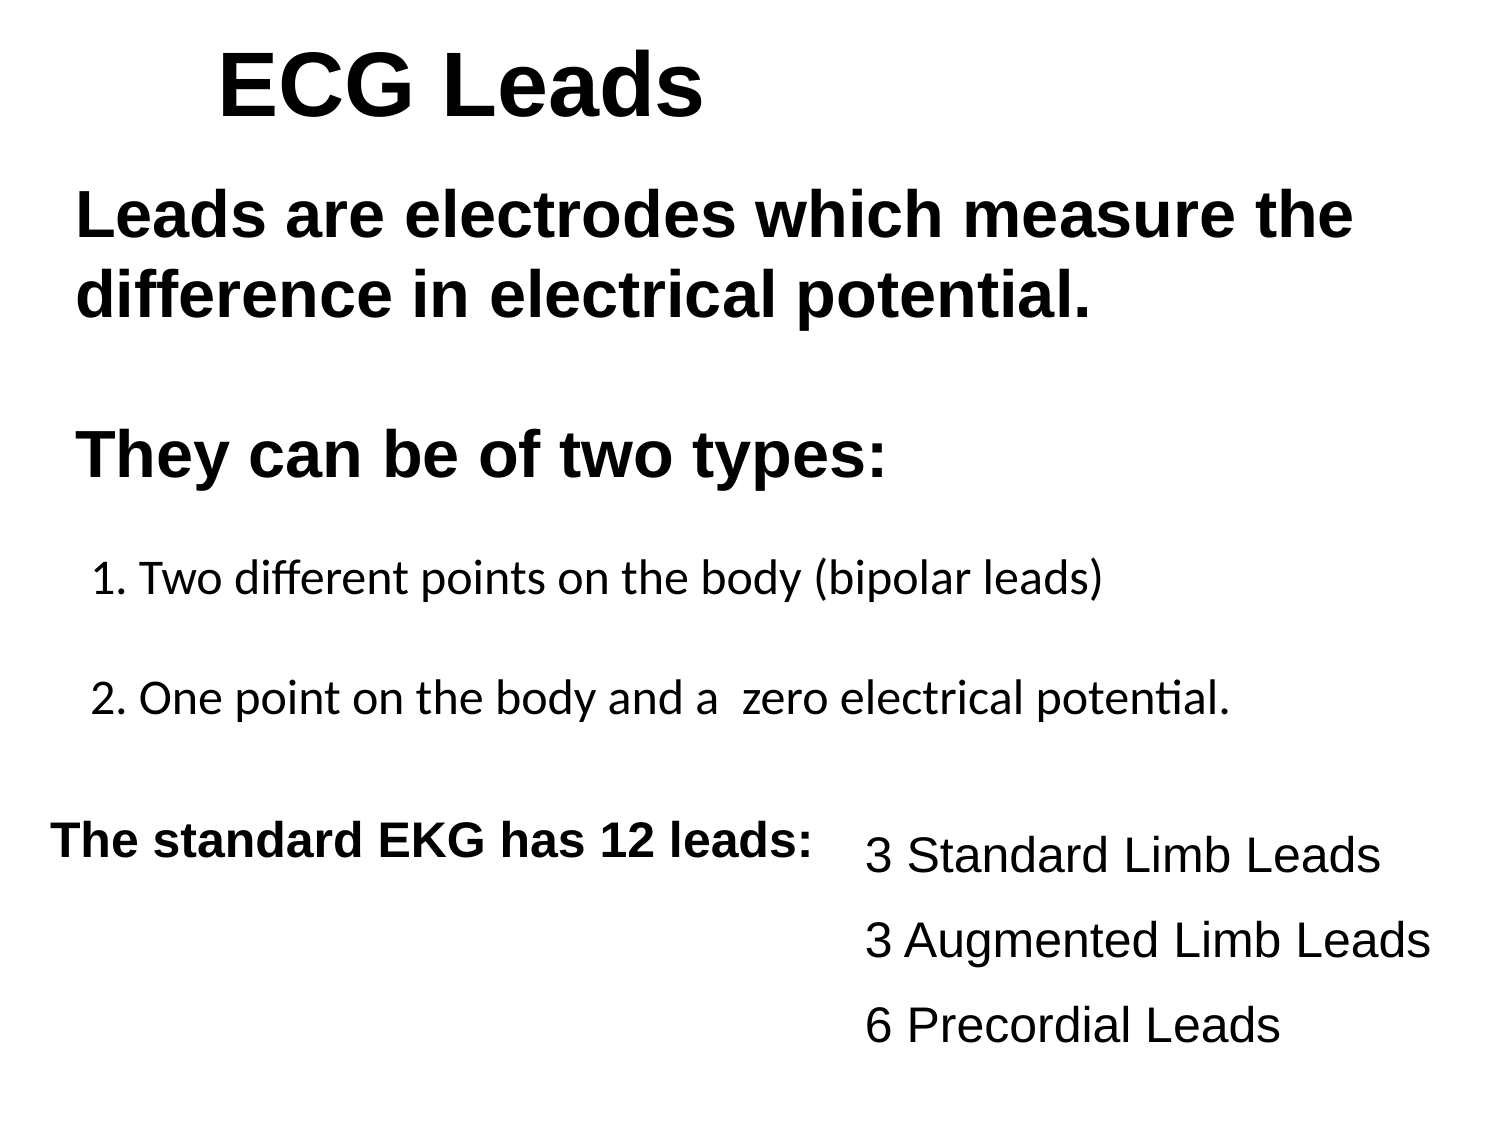

# ECG Leads
Leads are electrodes which measure the difference in electrical potential.

They can be of two types:
1. Two different points on the body (bipolar leads)

2. One point on the body and a  zero electrical potential.

The standard EKG has 12 leads:
3 Standard Limb Leads
3 Augmented Limb Leads
6 Precordial Leads